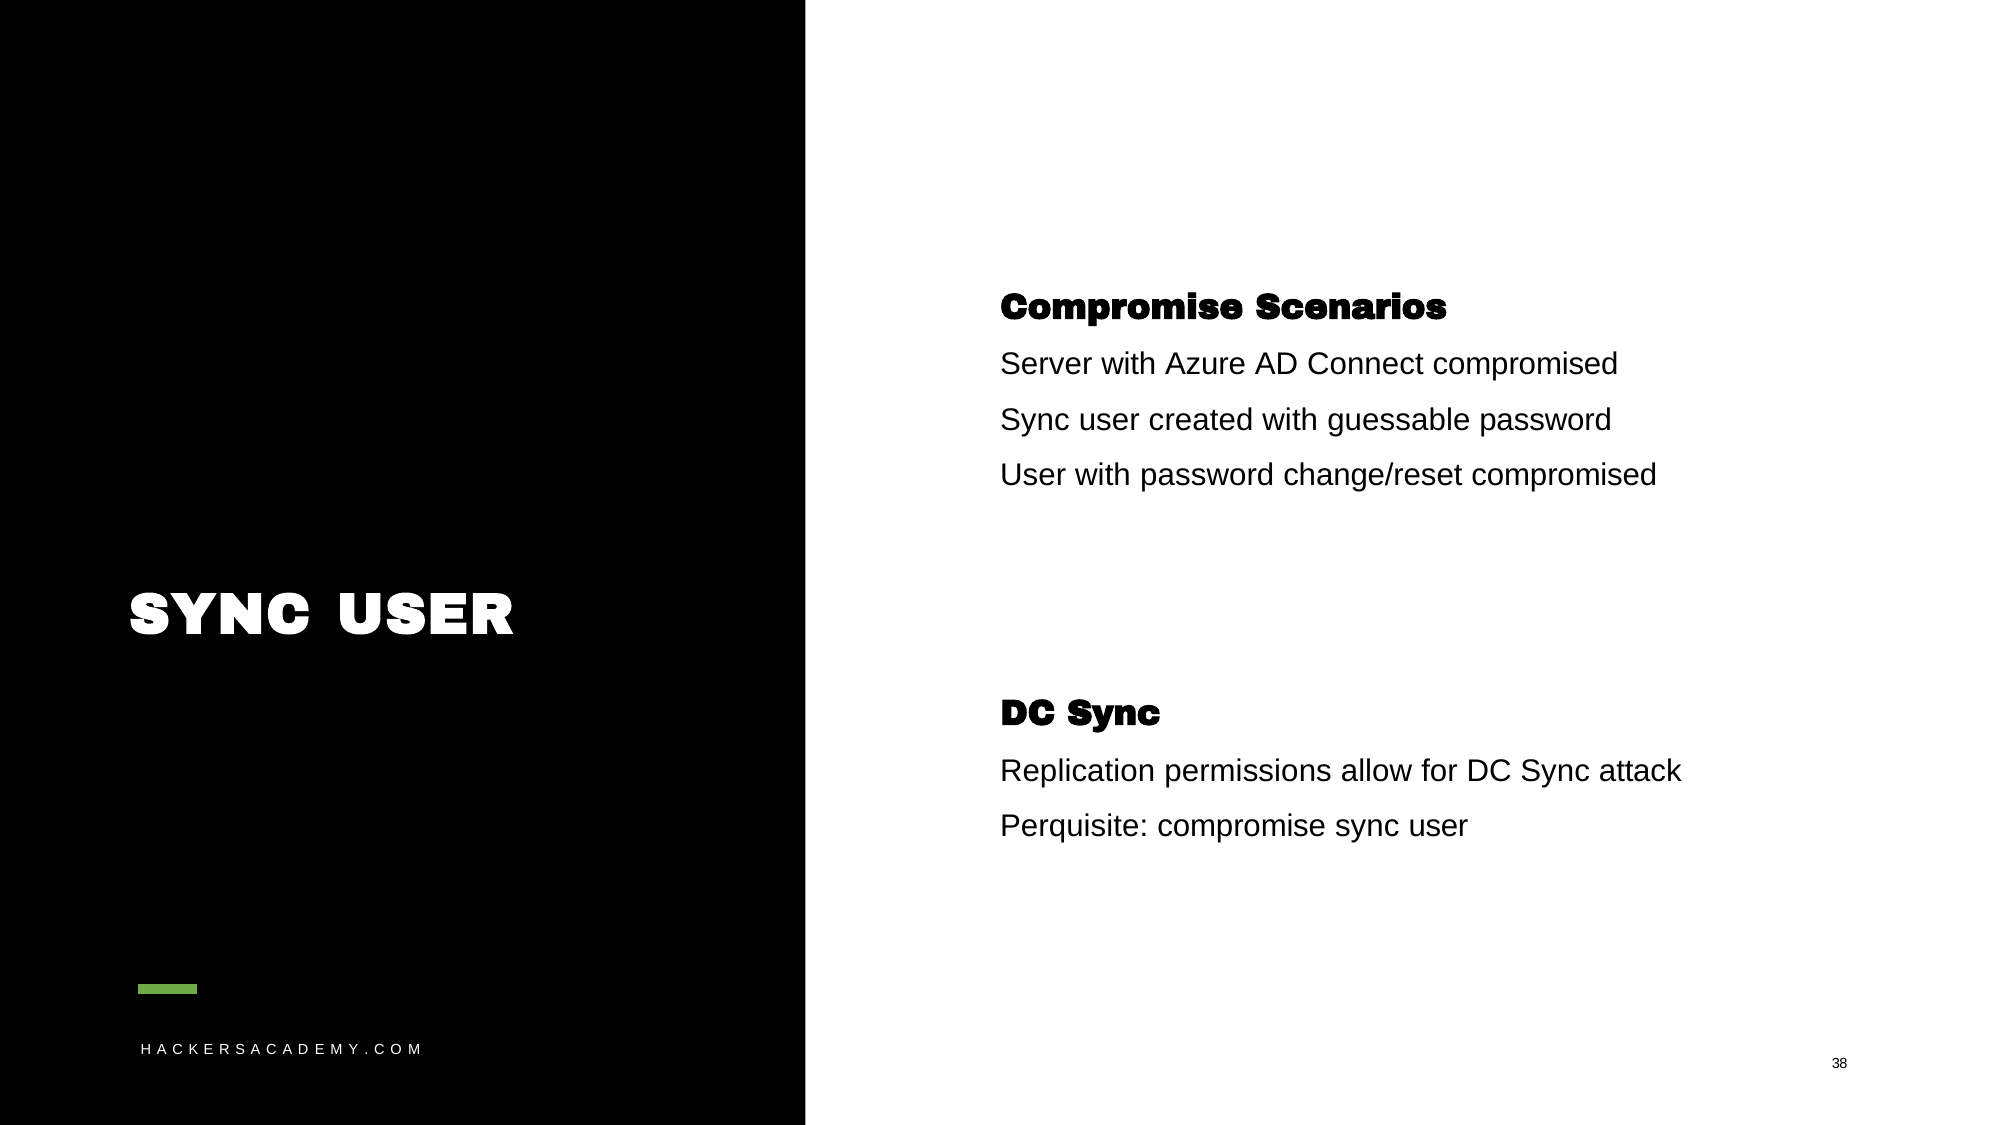

Compromise Scenarios
Server with Azure AD Connect compromised Sync user created with guessable password User with password change/reset compromised
SYNC USER
DC Sync
Replication permissions allow for DC Sync attack
Perquisite: compromise sync user
H A C K E R S A C A D E M Y . C O M
38